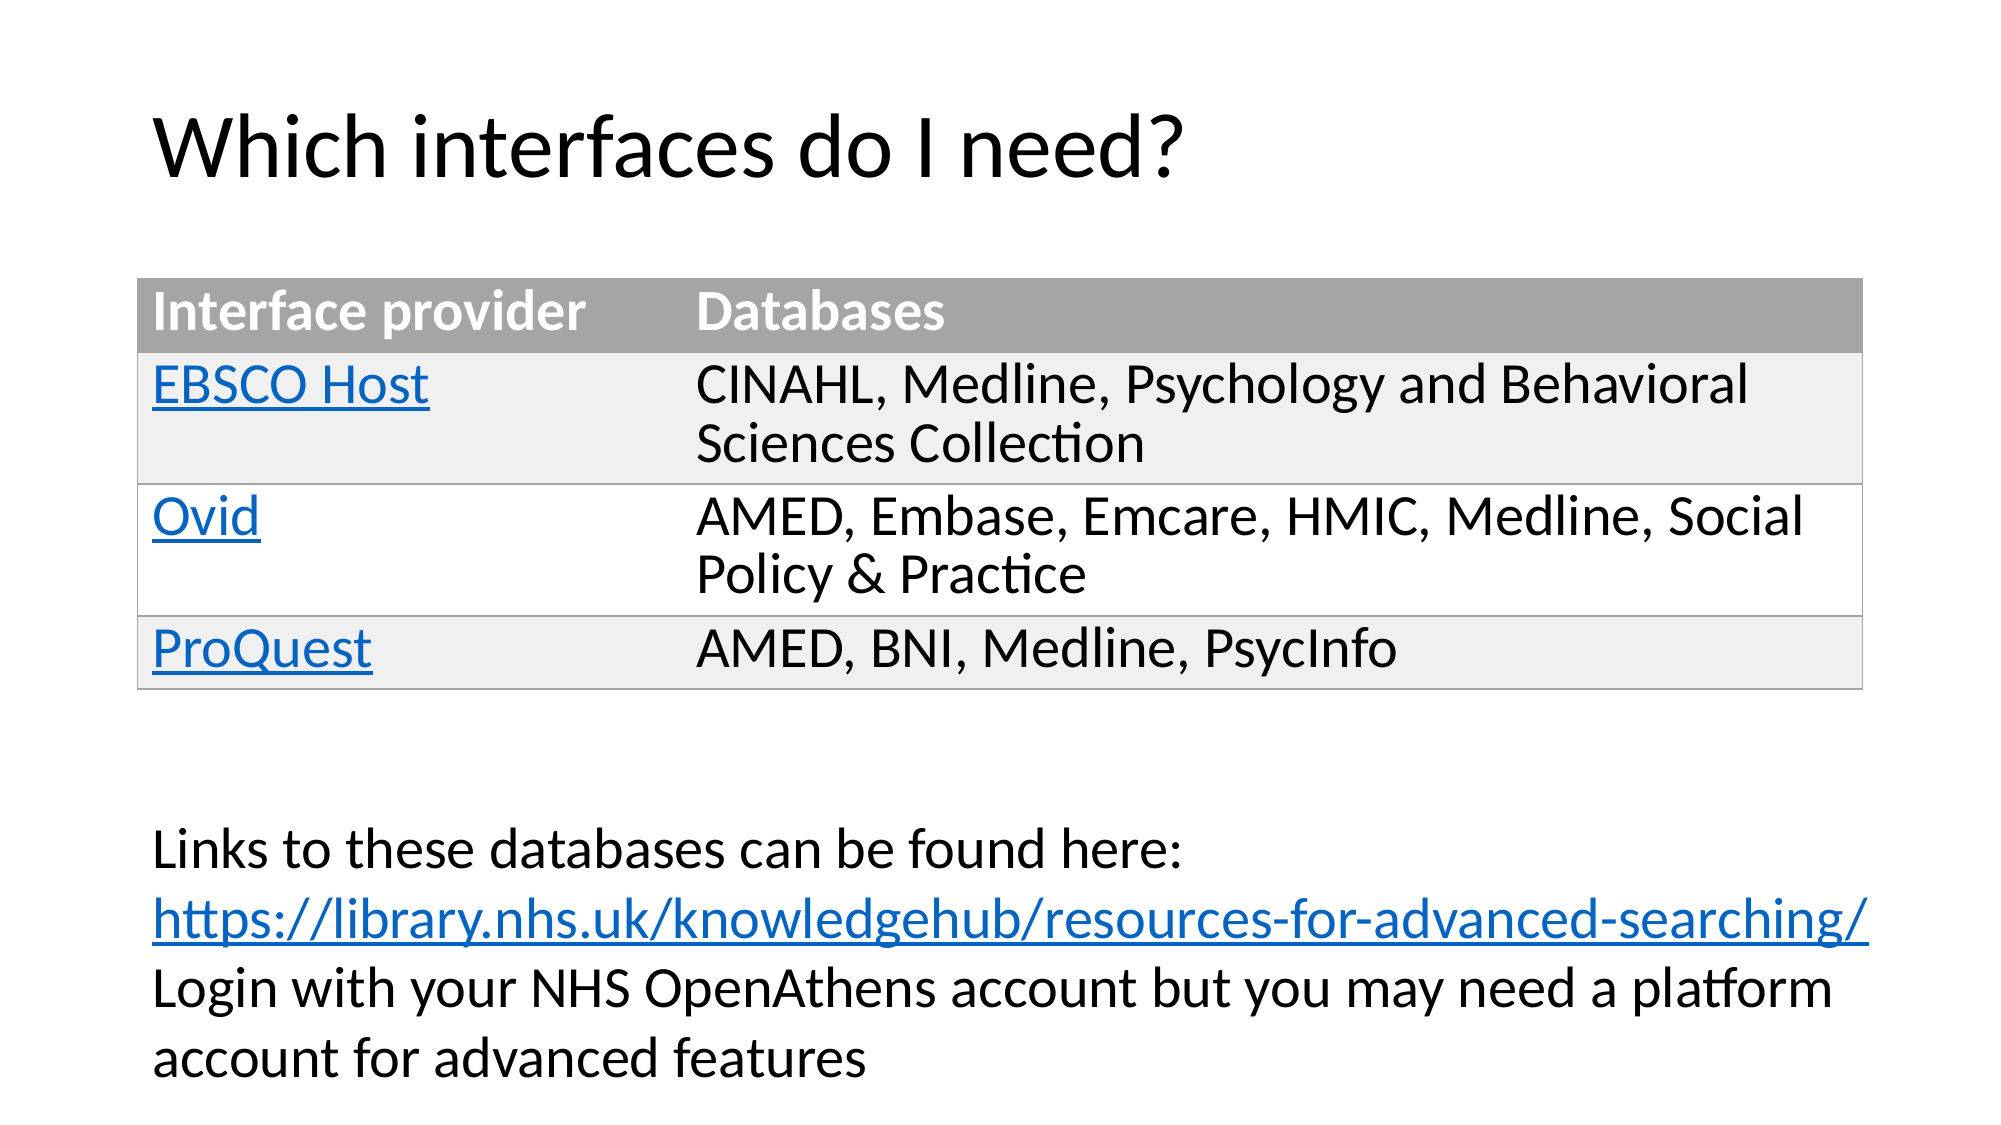

# Which interfaces do I need?
| Interface provider | Databases |
| --- | --- |
| EBSCO Host | CINAHL, Medline, Psychology and Behavioral Sciences Collection |
| Ovid | AMED, Embase, Emcare, HMIC, Medline, Social Policy & Practice |
| ProQuest | AMED, BNI, Medline, PsycInfo |
Links to these databases can be found here:
https://library.nhs.uk/knowledgehub/resources-for-advanced-searching/
Login with your NHS OpenAthens account but you may need a platform account for advanced features